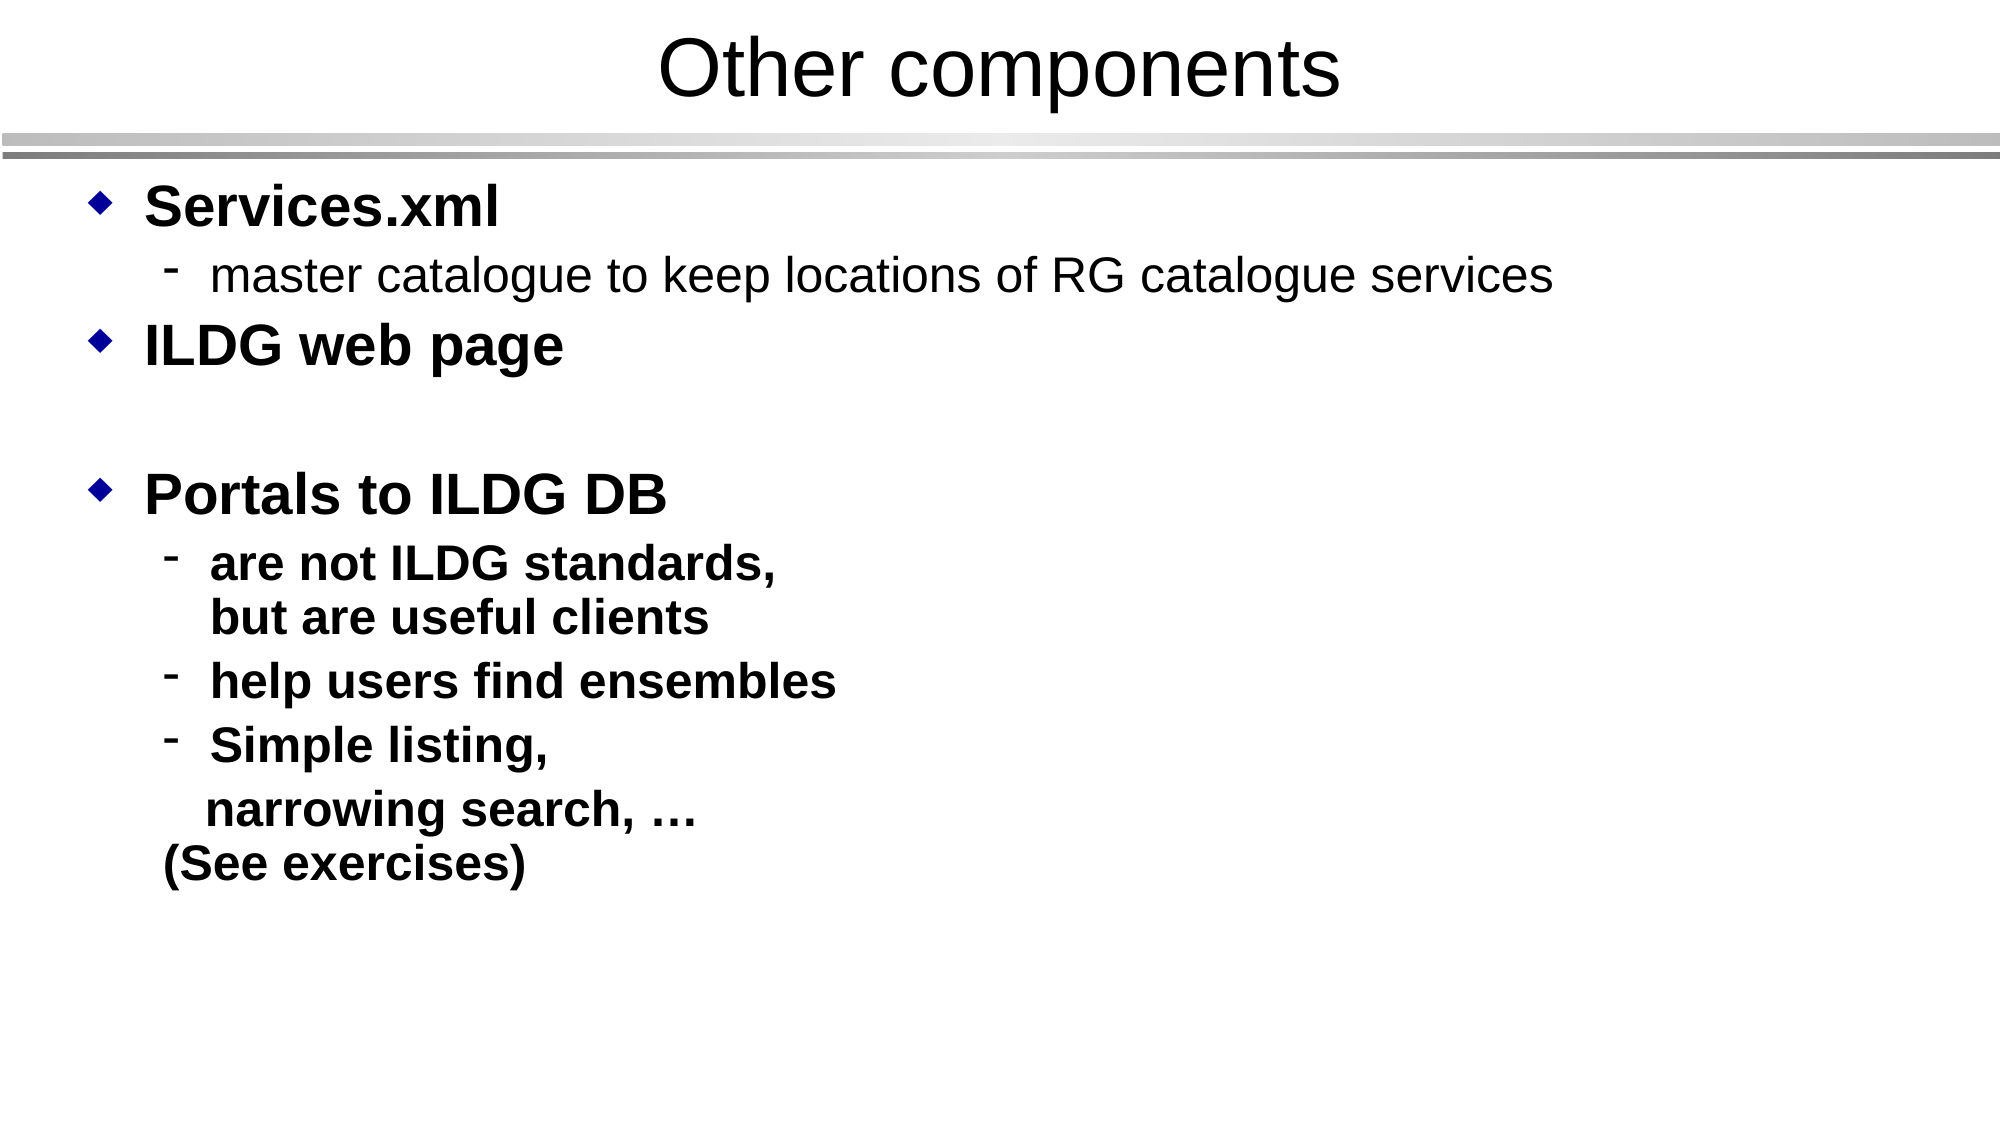

Other components
Services.xml
master catalogue to keep locations of RG catalogue services
ILDG web page

Portals to ILDG DB
are not ILDG standards,
but are useful clients
help users find ensembles
Simple listing,
   narrowing search, …
(See exercises)